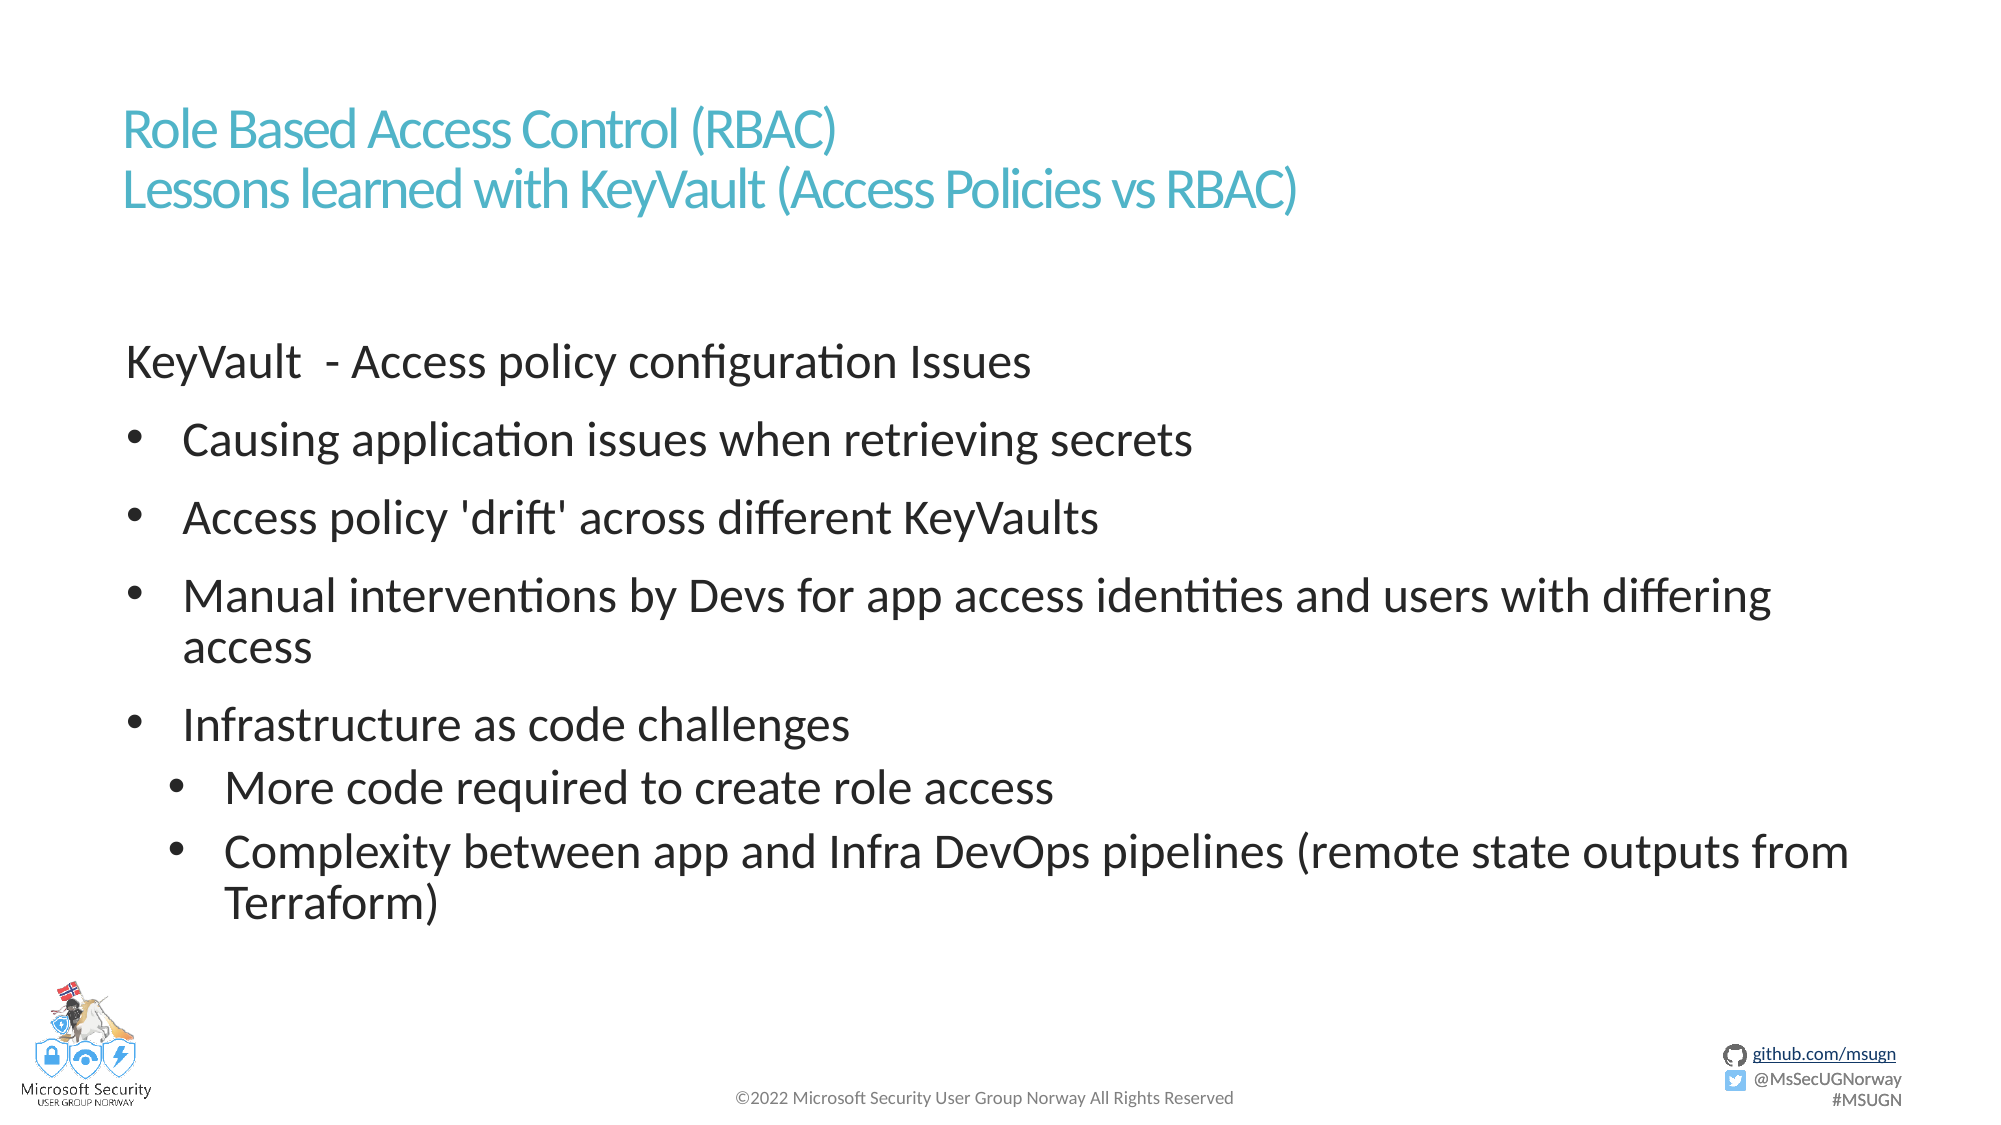

# Role Based Access Control (RBAC) Lessons learned with KeyVault (Access Policies vs RBAC)

KeyVault  - Access policy configuration Issues
Causing application issues when retrieving secrets
Access policy 'drift' across different KeyVaults
Manual interventions by Devs for app access identities and users with differing access
Infrastructure as code challenges
More code required to create role access
Complexity between app and Infra DevOps pipelines (remote state outputs from Terraform)